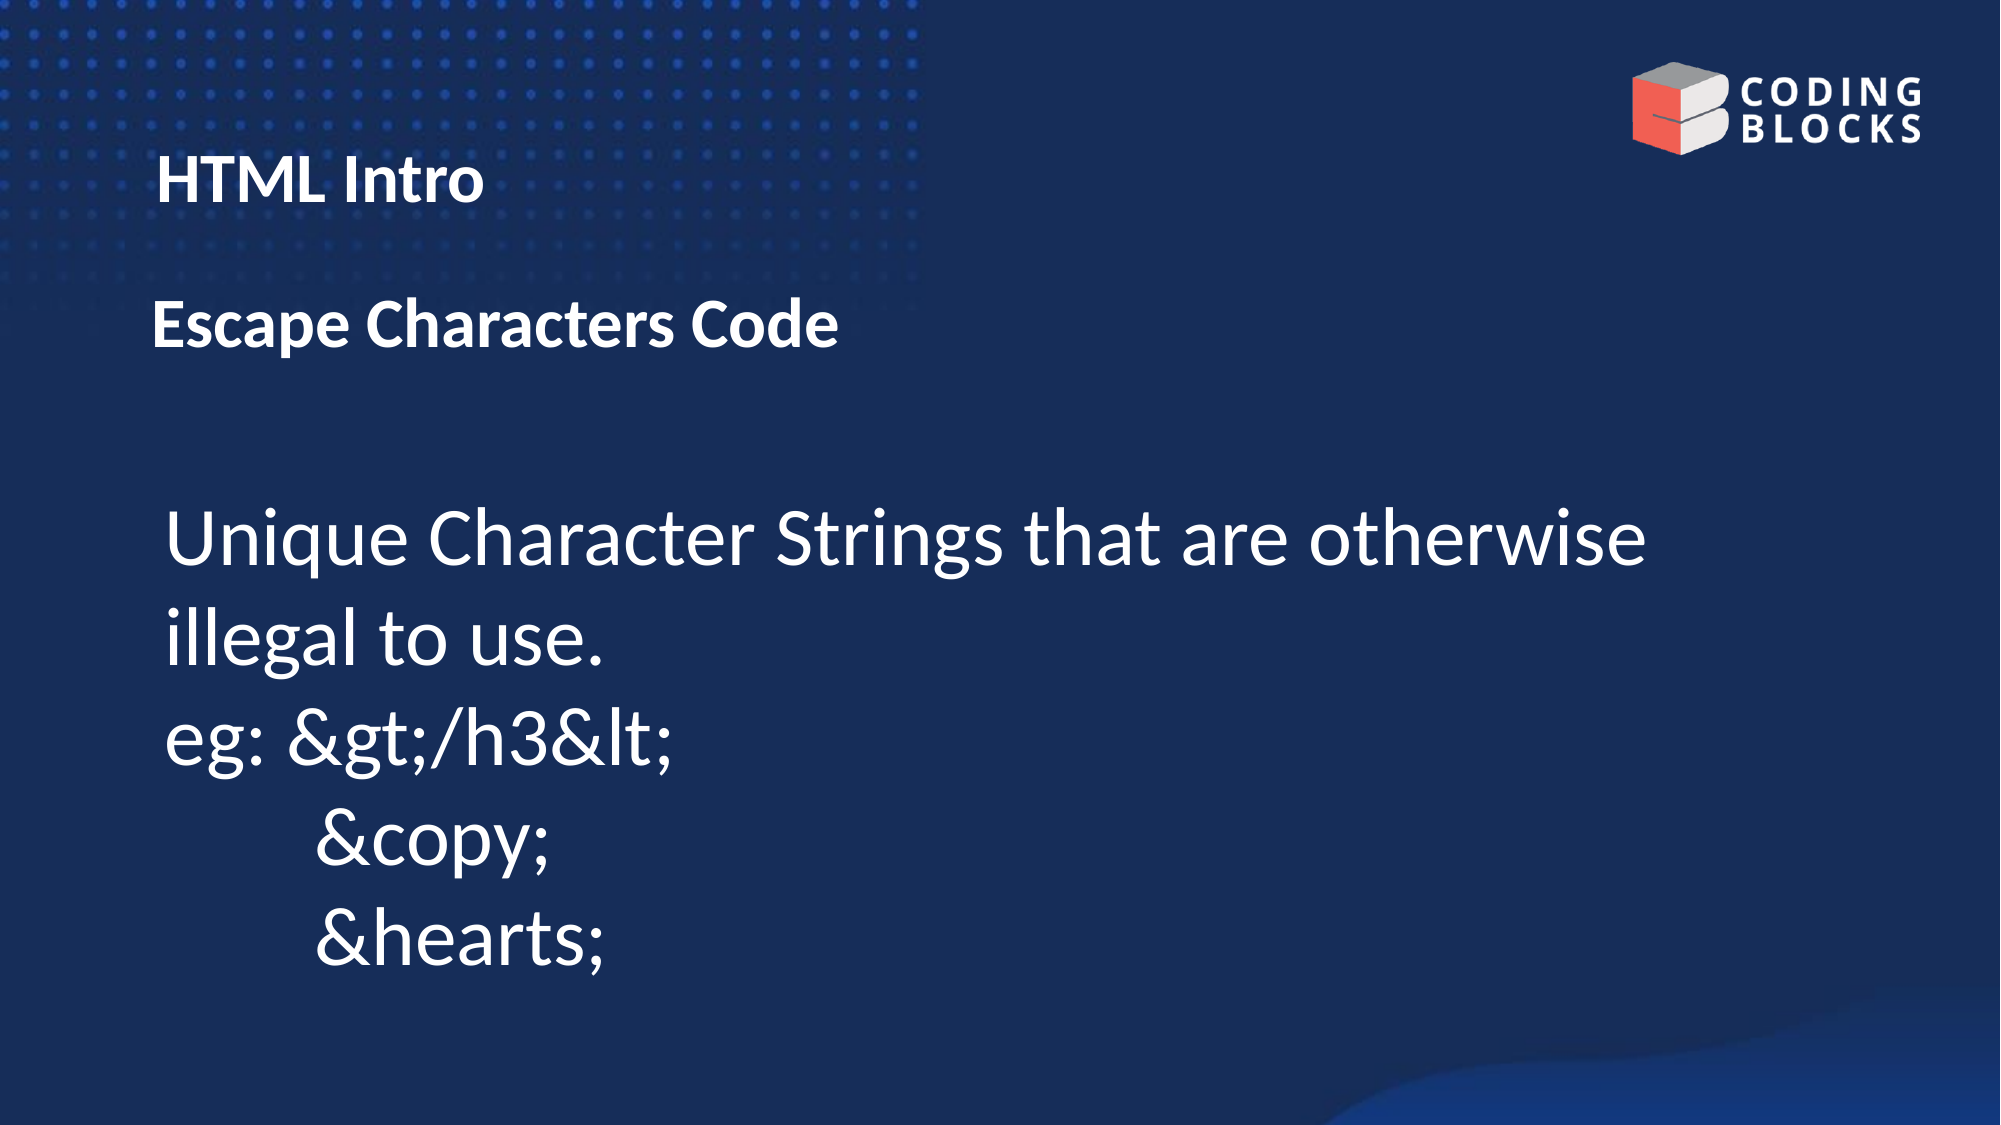

# HTML Intro
Escape Characters Code
Unique Character Strings that are otherwise illegal to use.
eg: &gt;/h3&lt;
	&copy;
	&hearts;